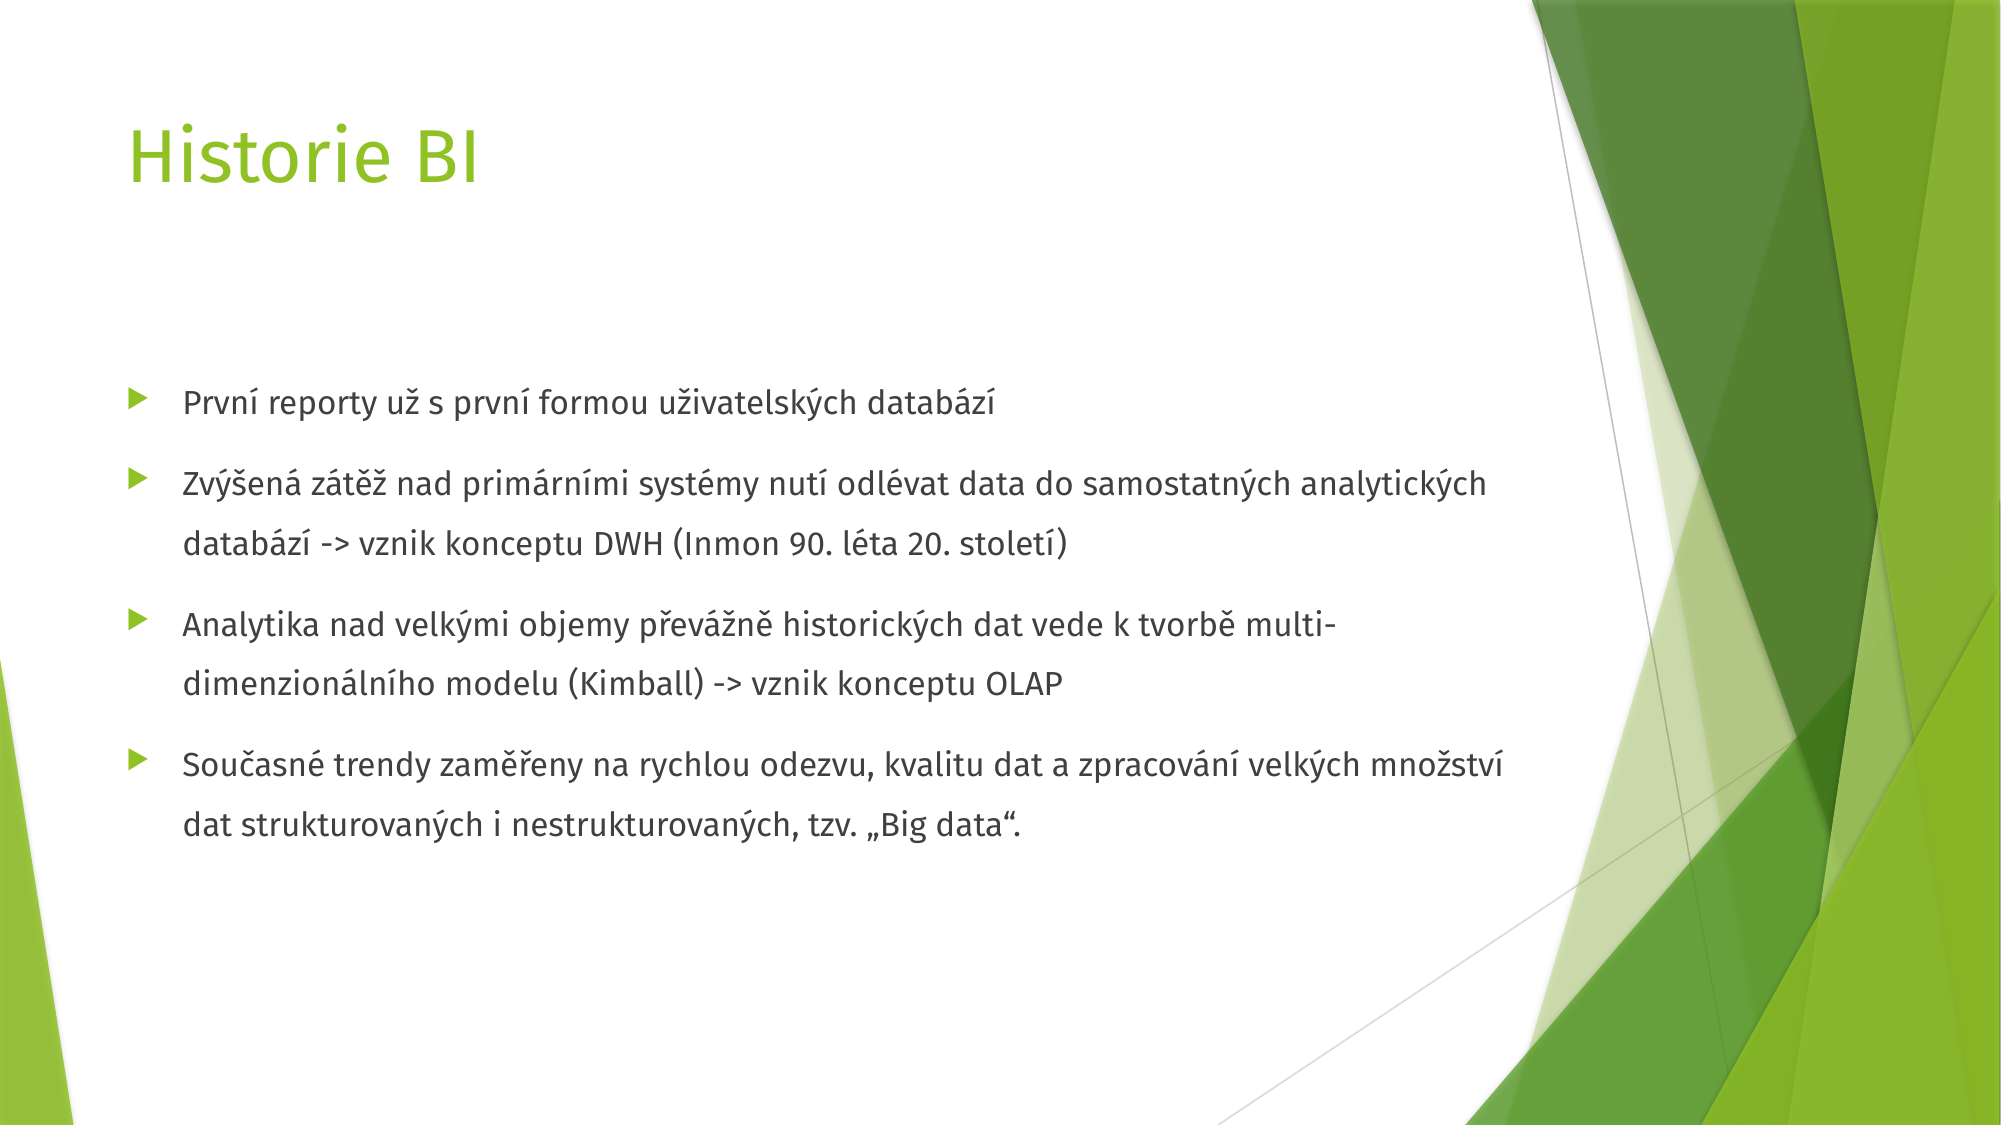

# Historie BI
První reporty už s první formou uživatelských databází
Zvýšená zátěž nad primárními systémy nutí odlévat data do samostatných analytických databází -> vznik konceptu DWH (Inmon 90. léta 20. století)
Analytika nad velkými objemy převážně historických dat vede k tvorbě multi-dimenzionálního modelu (Kimball) -> vznik konceptu OLAP
Současné trendy zaměřeny na rychlou odezvu, kvalitu dat a zpracování velkých množství dat strukturovaných i nestrukturovaných, tzv. „Big data“.